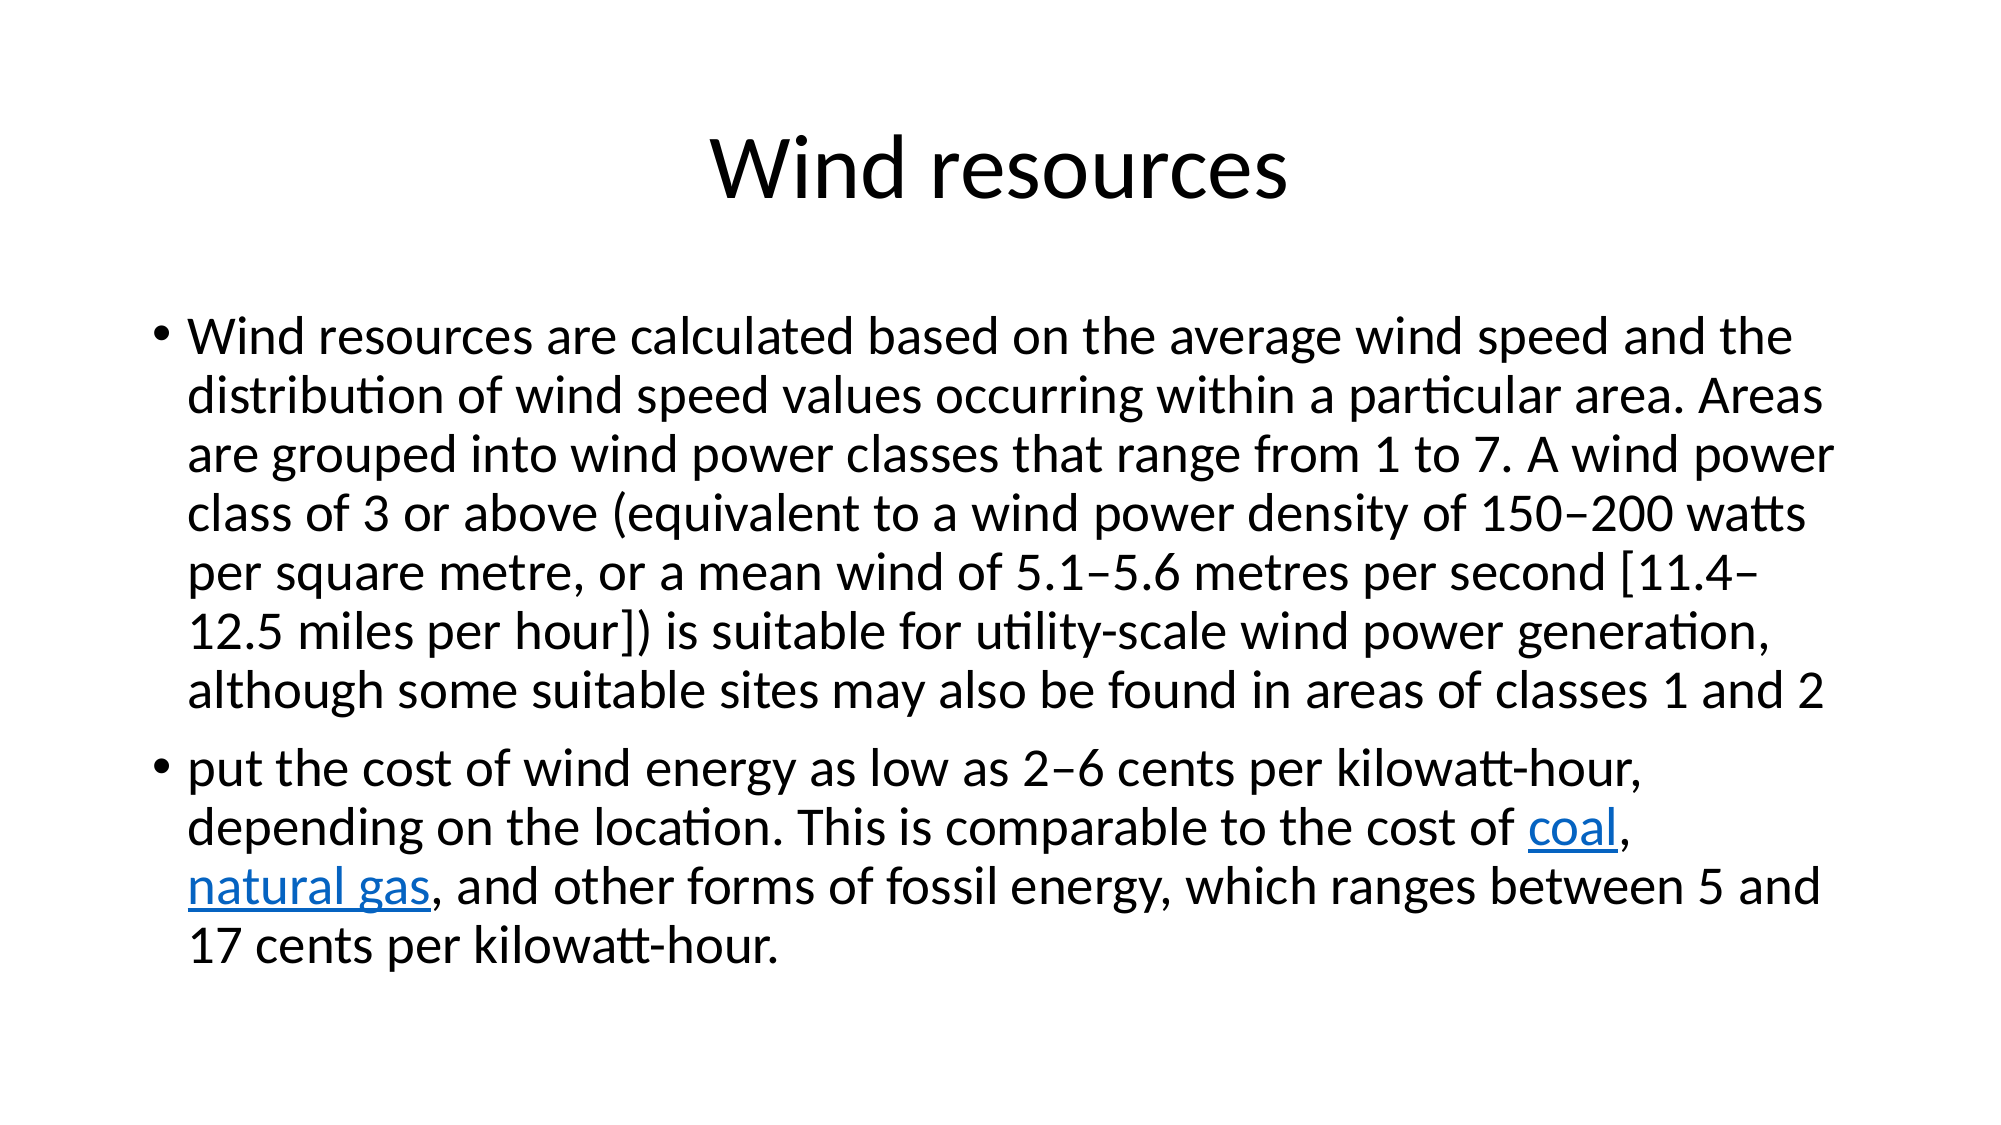

# Wind resources
Wind resources are calculated based on the average wind speed and the distribution of wind speed values occurring within a particular area. Areas are grouped into wind power classes that range from 1 to 7. A wind power class of 3 or above (equivalent to a wind power density of 150–200 watts per square metre, or a mean wind of 5.1–5.6 metres per second [11.4–12.5 miles per hour]) is suitable for utility-scale wind power generation, although some suitable sites may also be found in areas of classes 1 and 2
put the cost of wind energy as low as 2–6 cents per kilowatt-hour, depending on the location. This is comparable to the cost of coal, natural gas, and other forms of fossil energy, which ranges between 5 and 17 cents per kilowatt-hour.